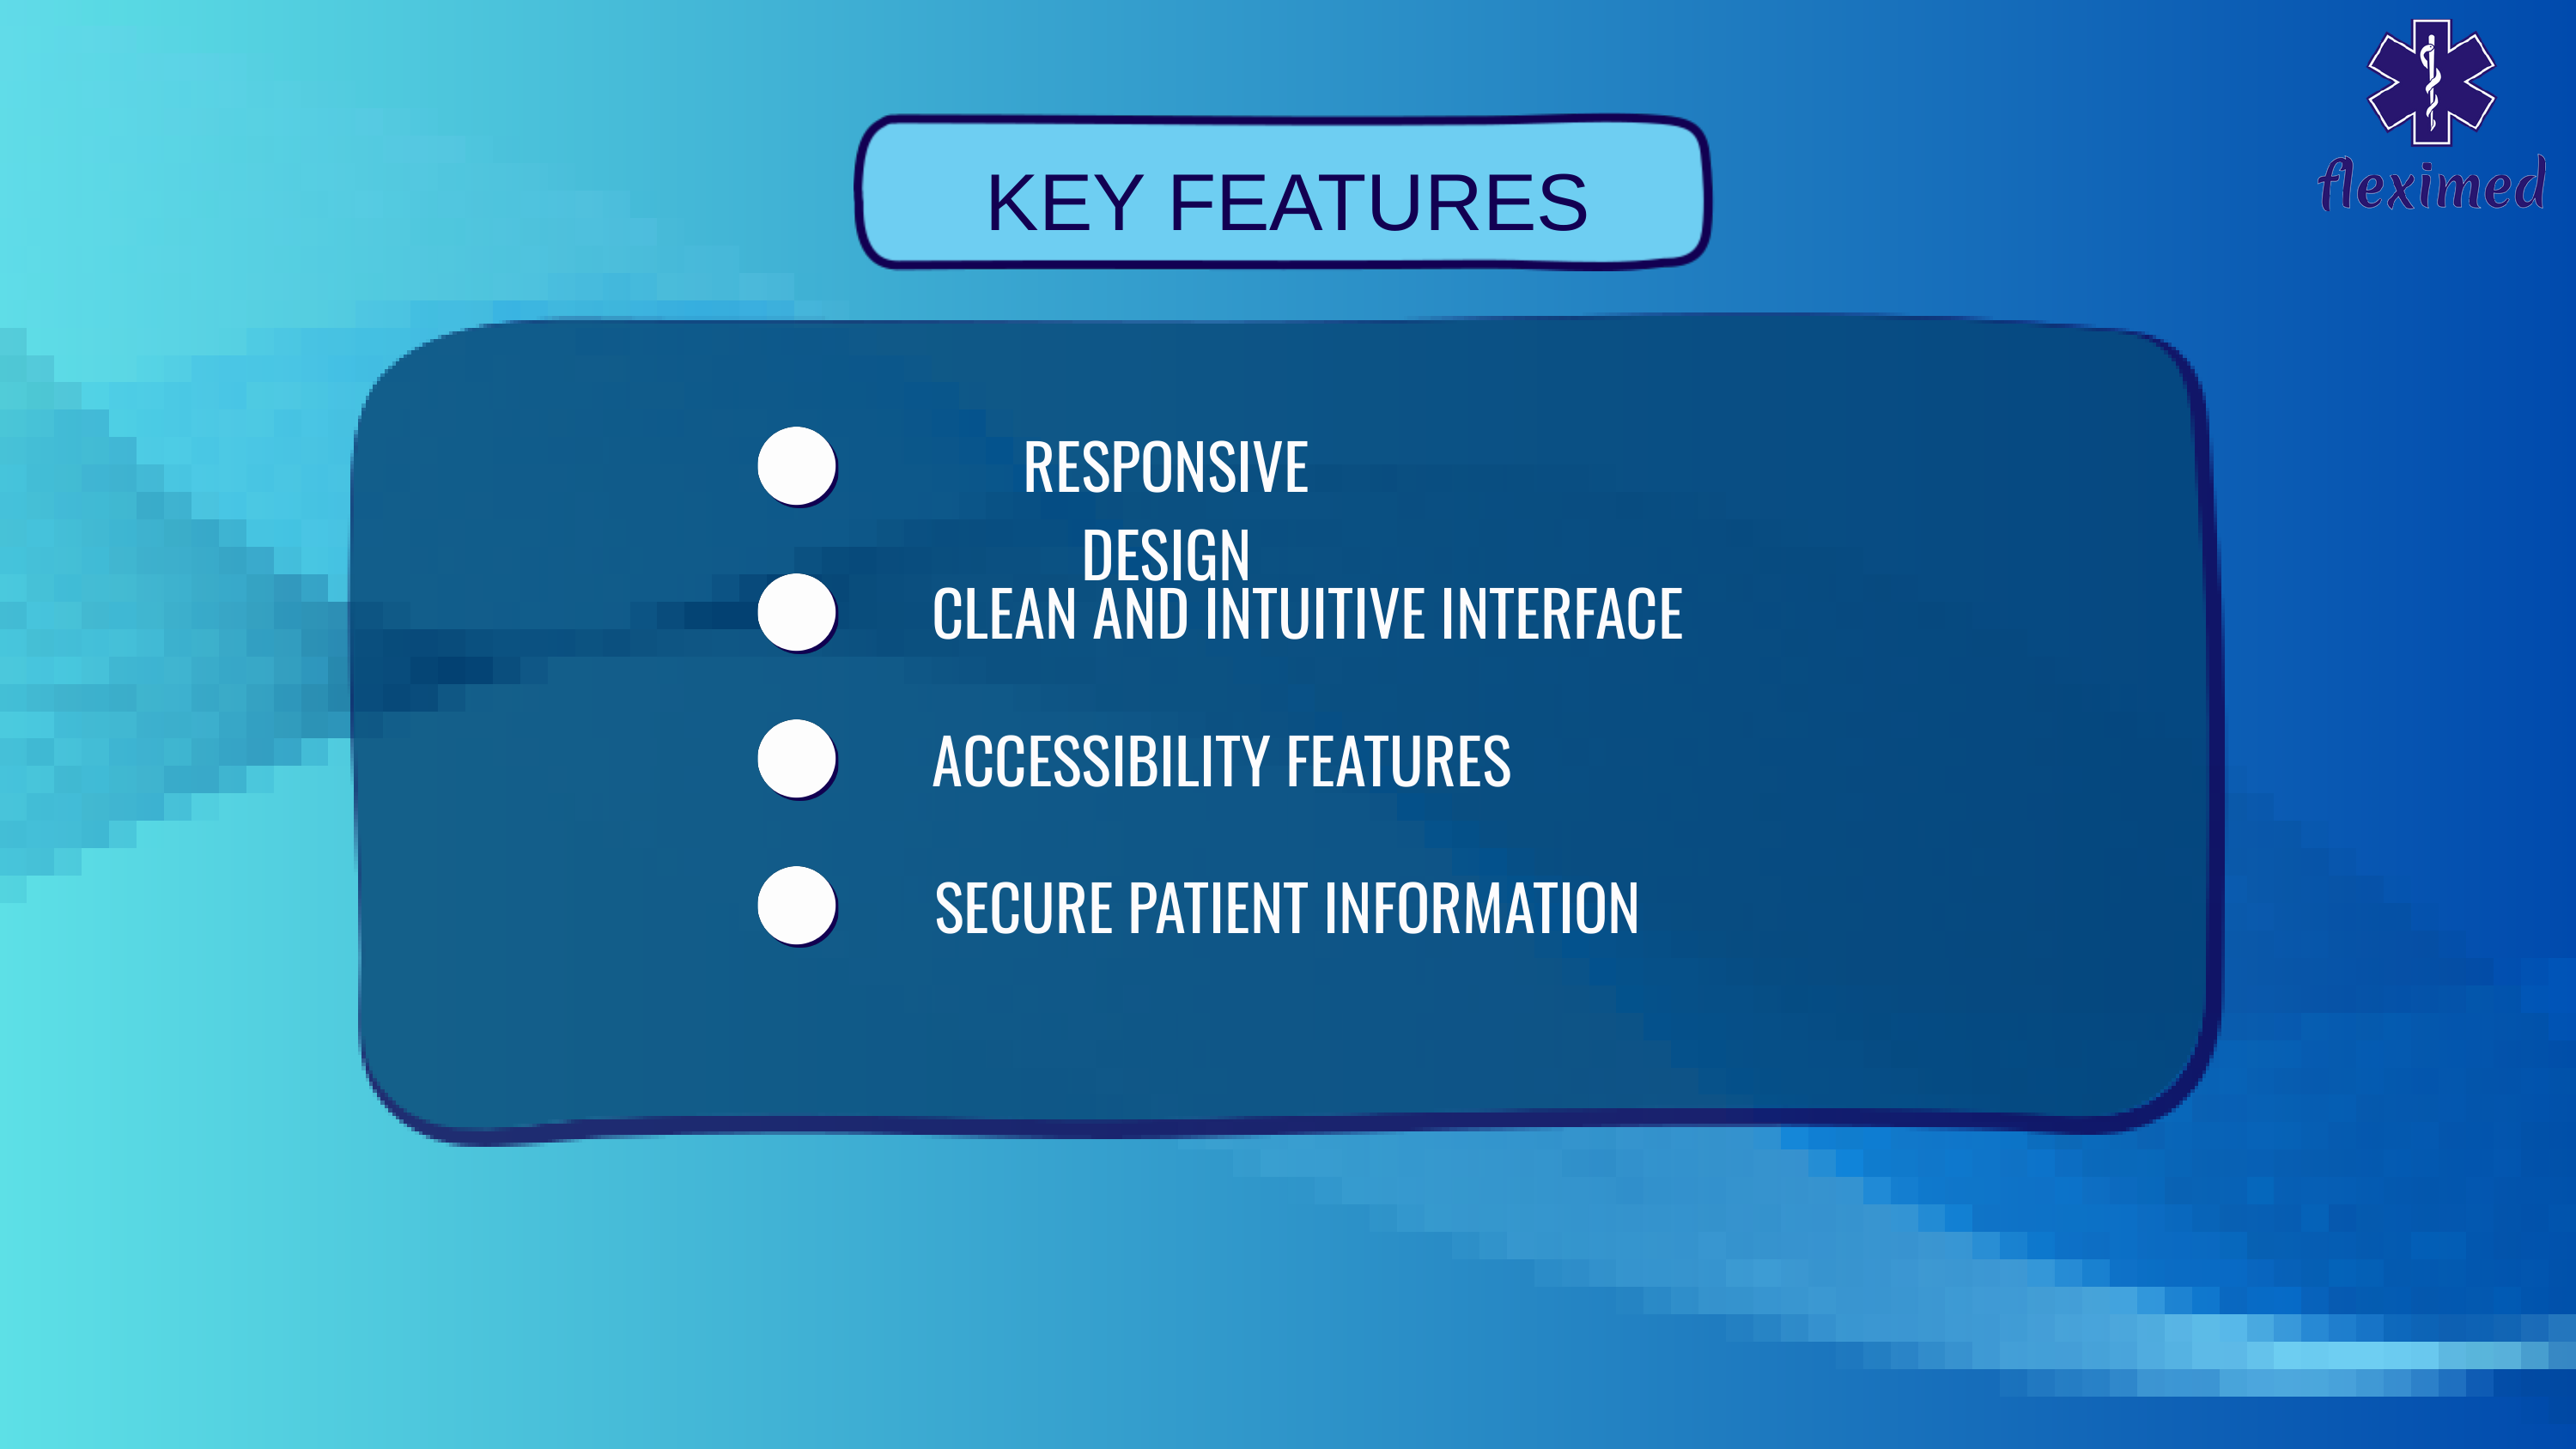

KEY FEATURES

RESPONSIVE DESIGN

CLEAN AND INTUITIVE INTERFACE

ACCESSIBILITY FEATURES

SECURE PATIENT INFORMATION